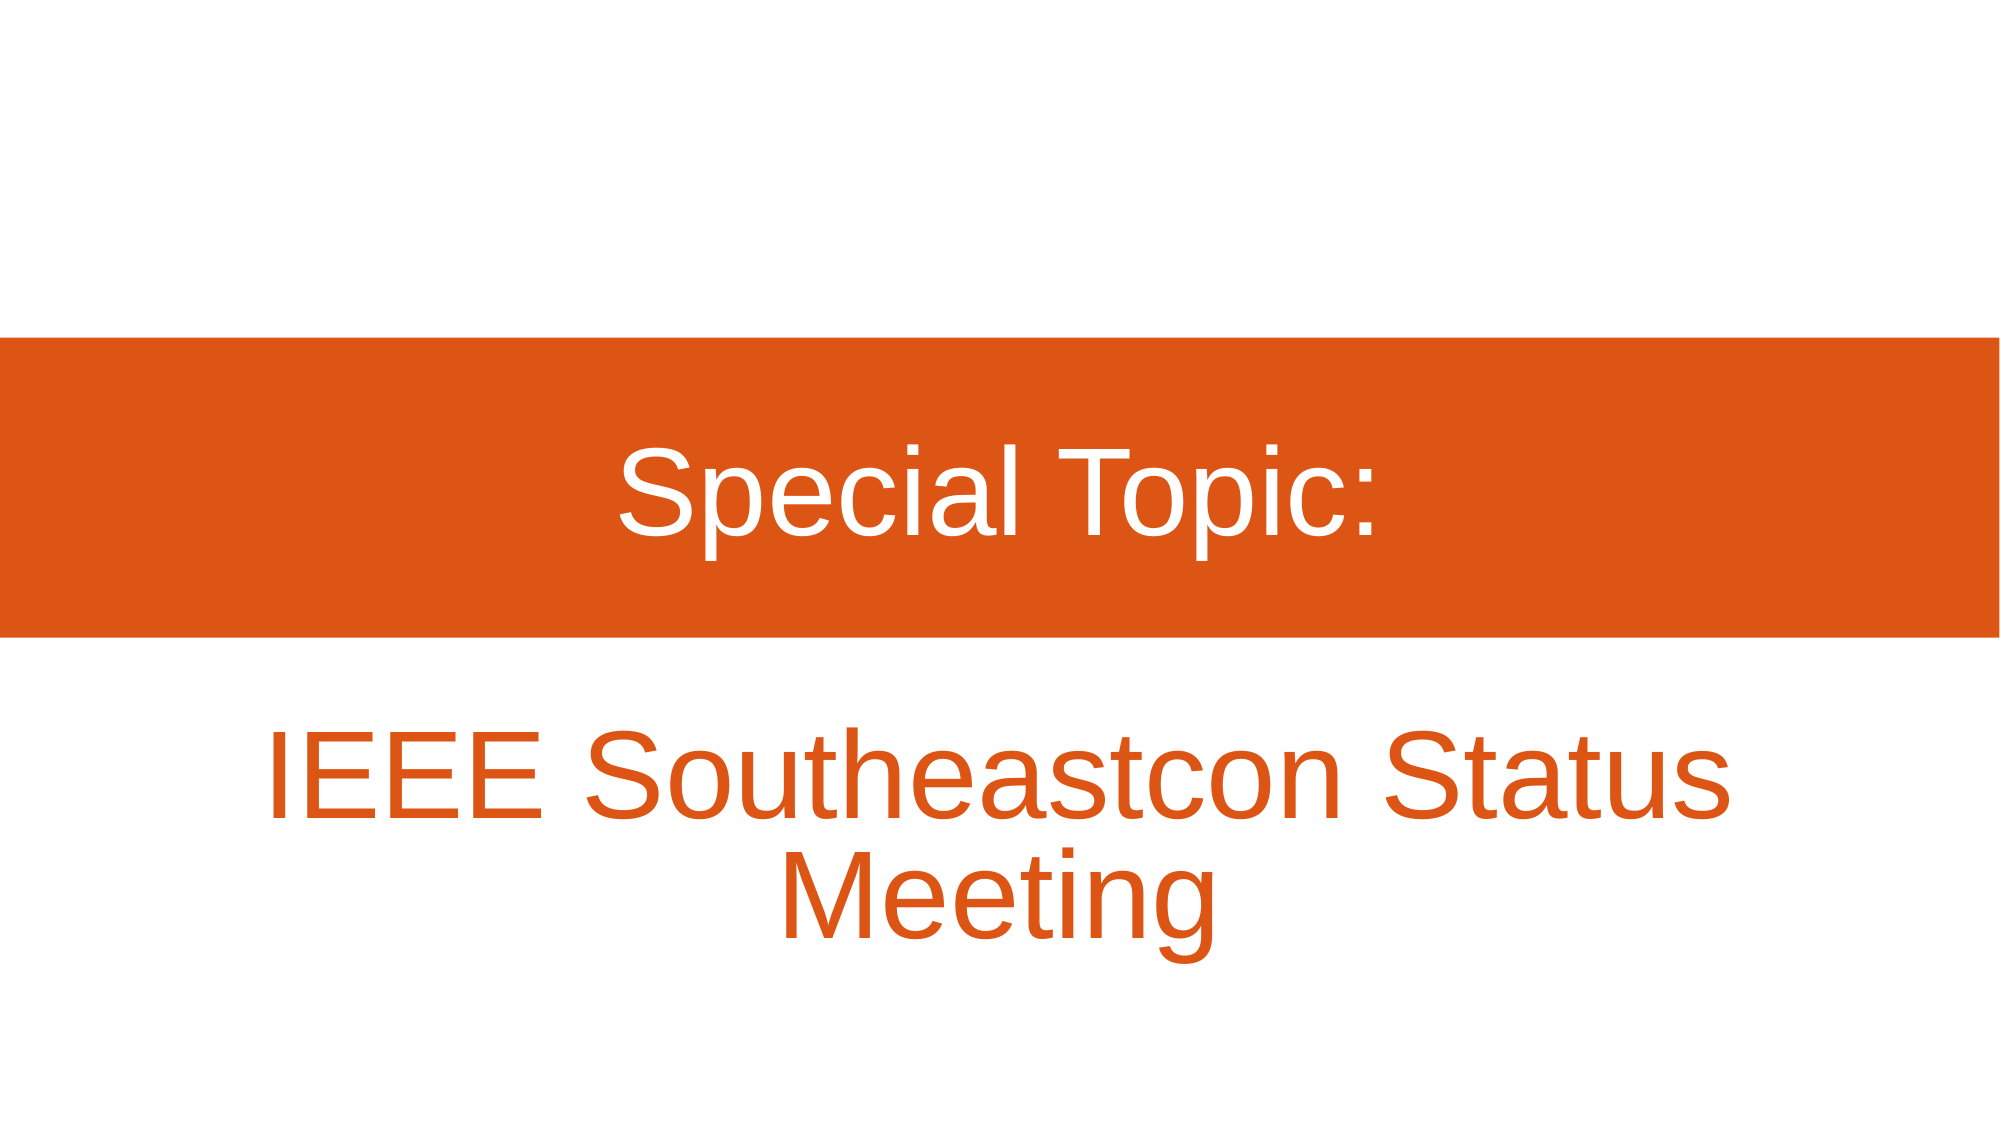

# Special Topic:
IEEE Southeastcon Status Meeting